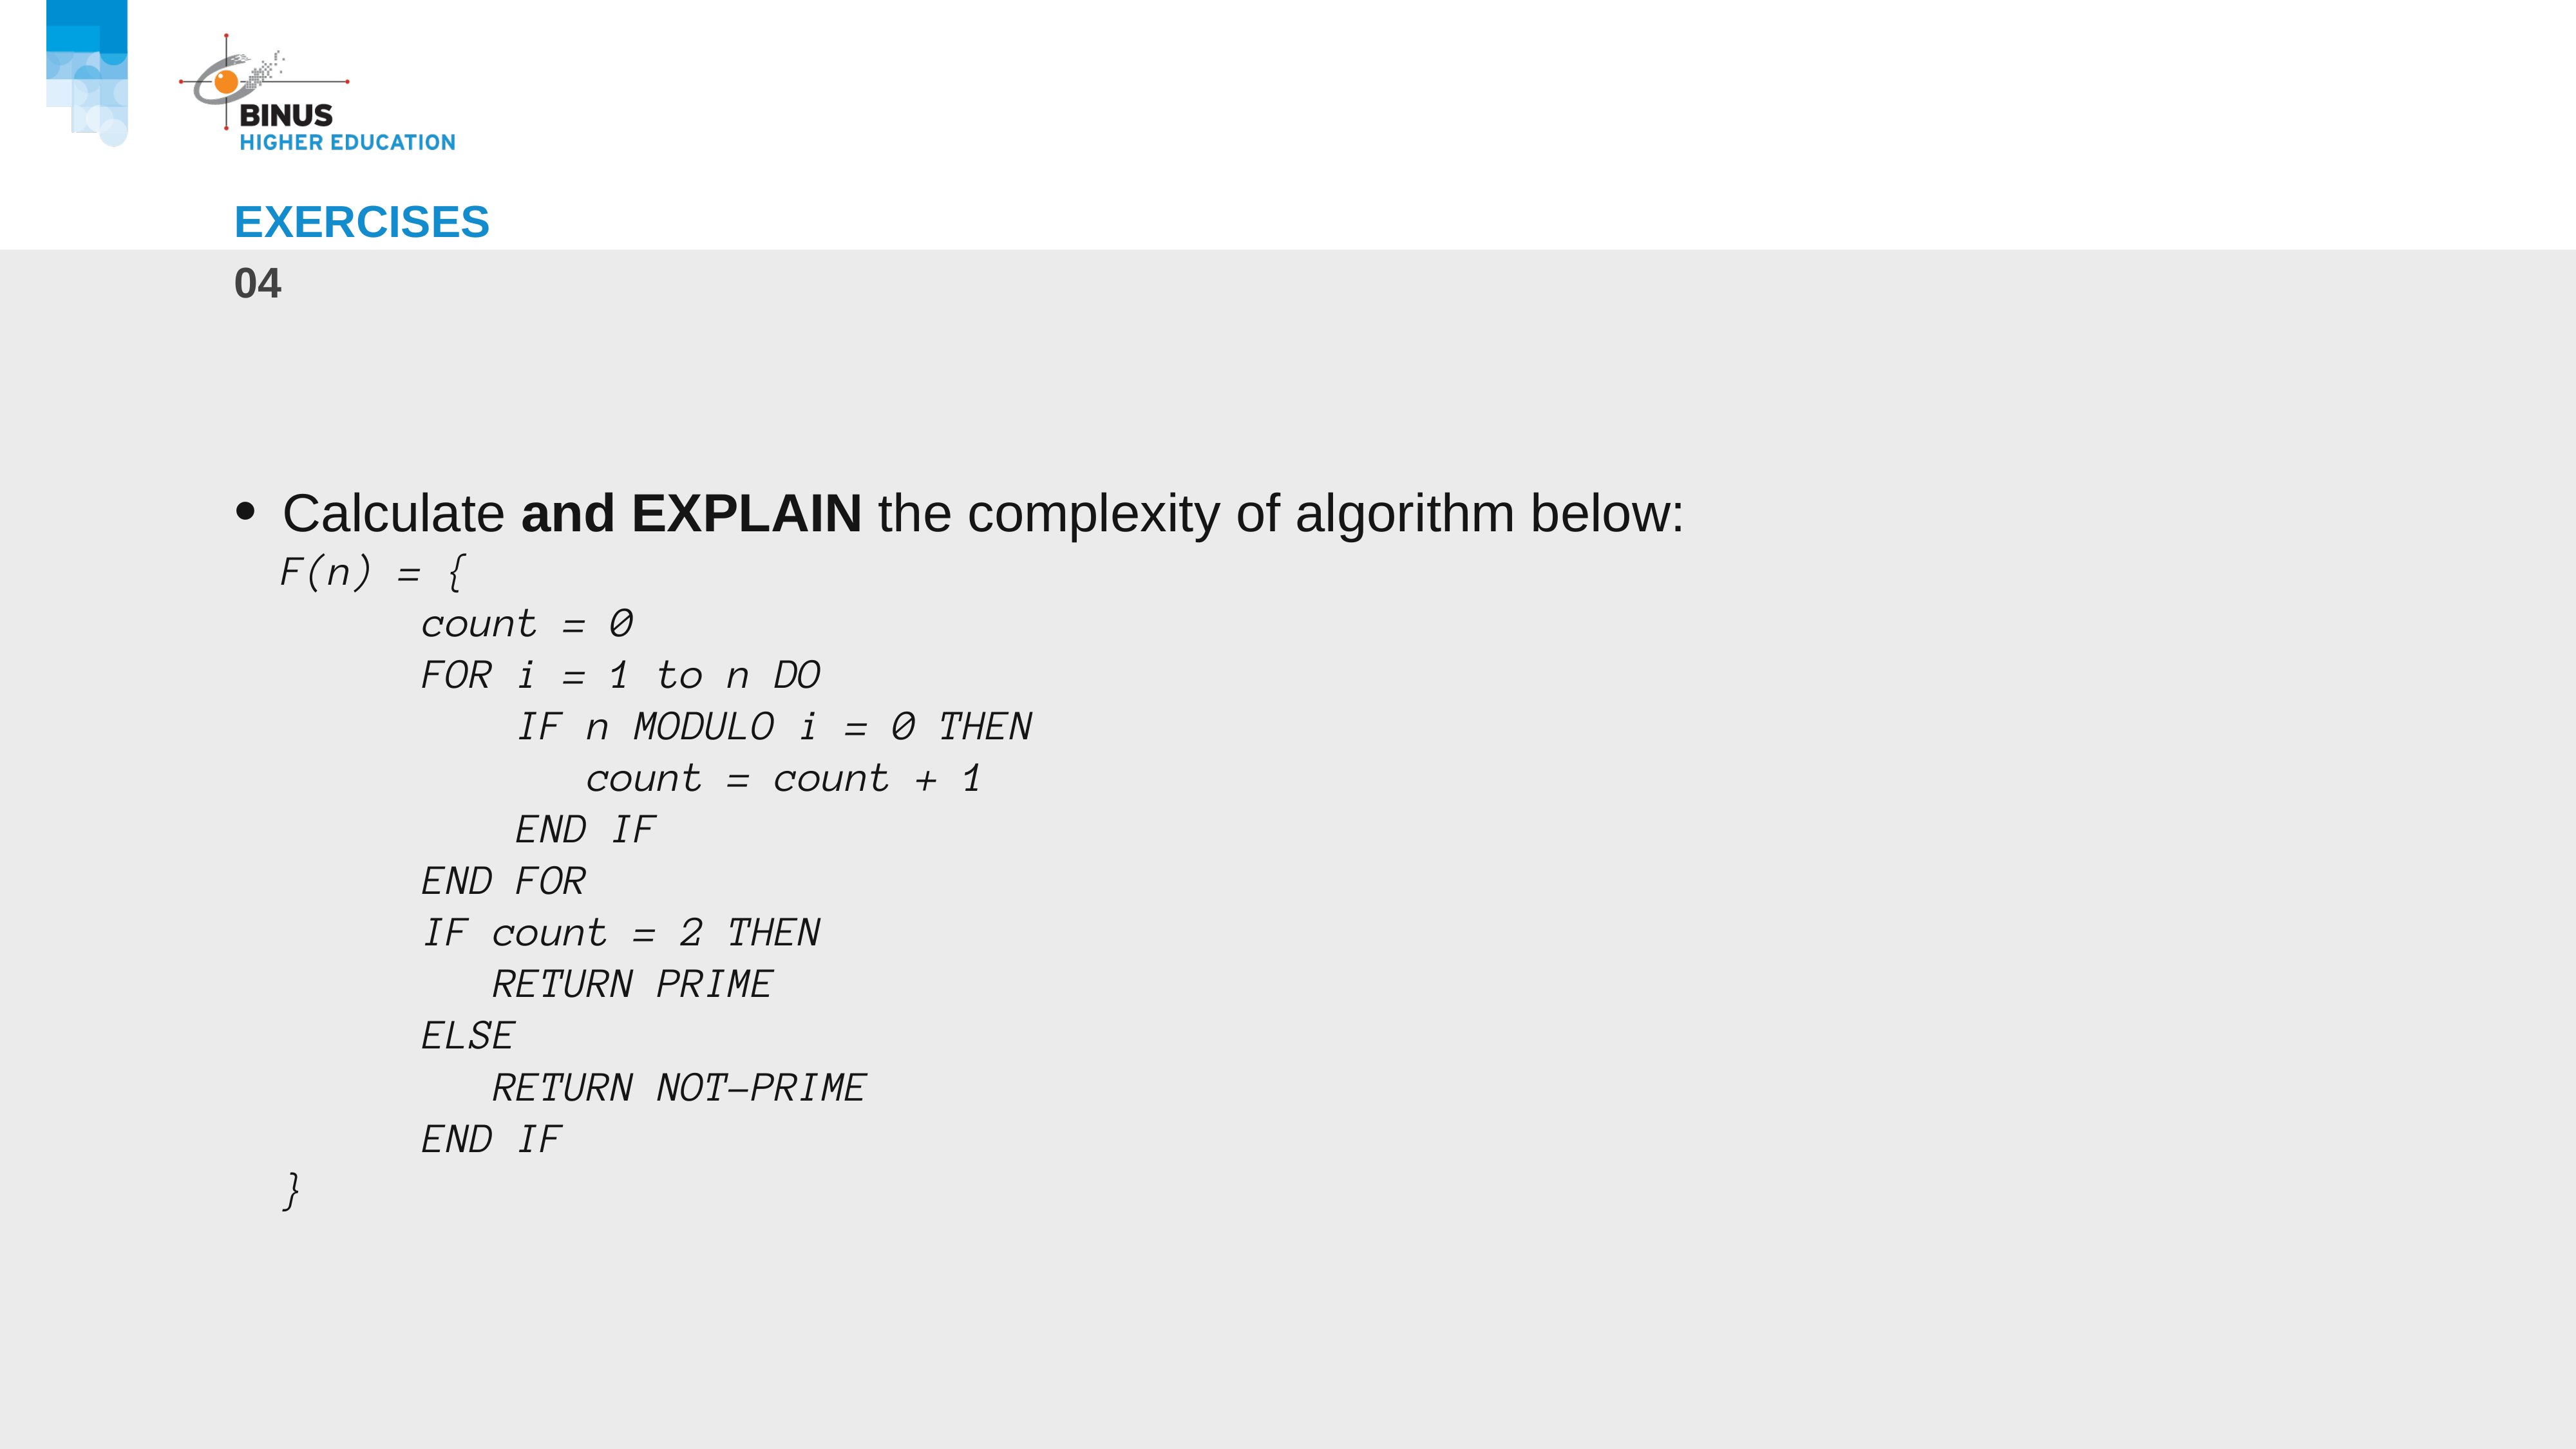

# Exercises
04
Calculate and EXPLAIN the complexity of algorithm below:
F(n) = {
      count = 0
      FOR i = 1 to n DO
          IF n MODULO i = 0 THEN
             count = count + 1
          END IF
      END FOR
      IF count = 2 THEN
         RETURN PRIME
      ELSE
         RETURN NOT-PRIME
      END IF
}